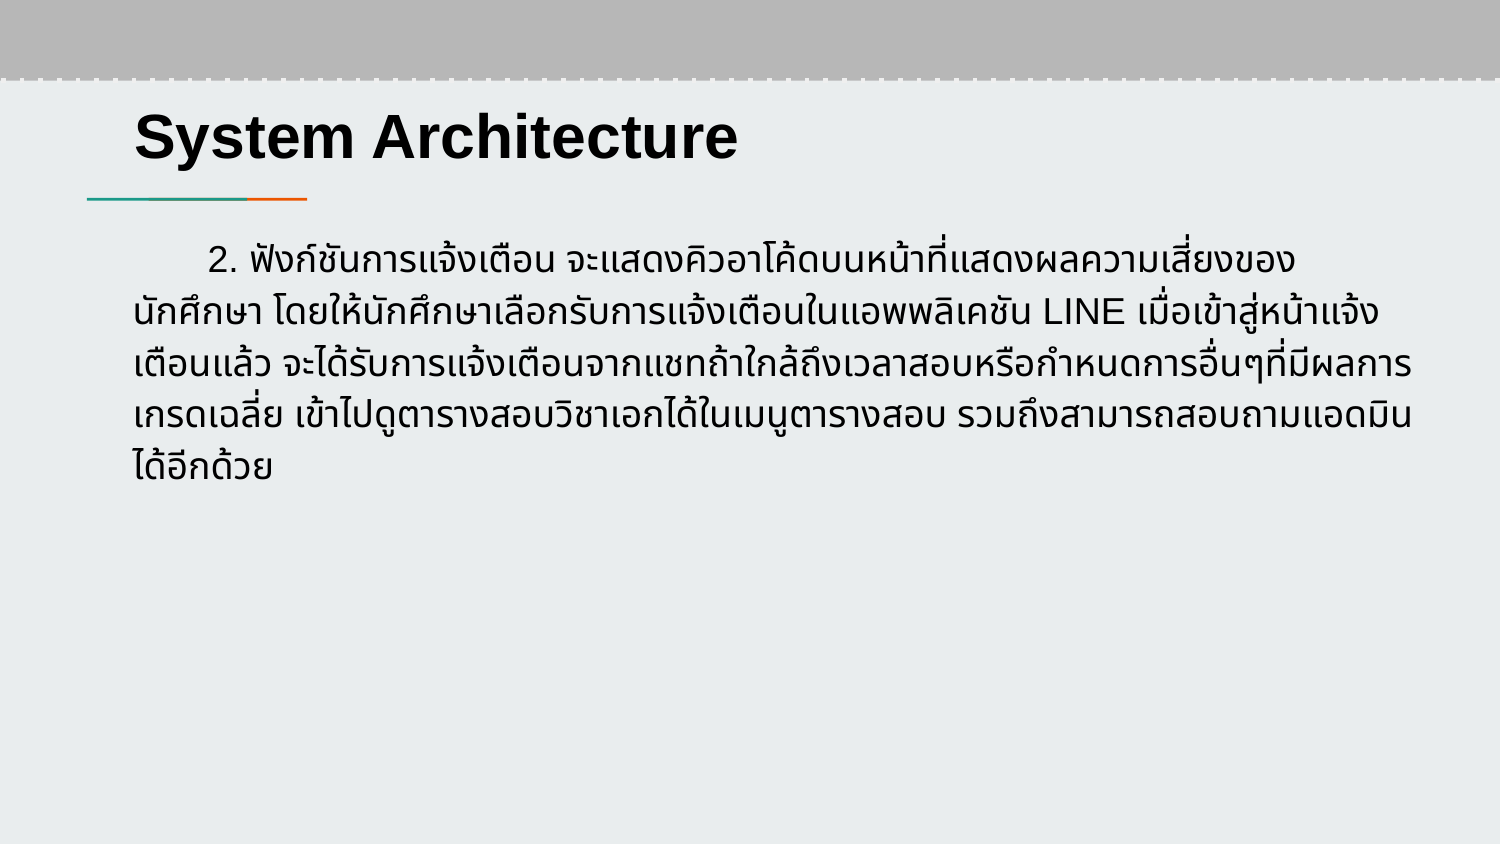

System Architecture

2. ฟังก์ชันการแจ้งเตือน จะแสดงคิวอาโค้ดบนหน้าที่แสดงผลความเสี่ยงของนักศึกษา โดยให้นักศึกษาเลือกรับการแจ้งเตือนในแอพพลิเคชัน LINE เมื่อเข้าสู่หน้าแจ้งเตือนแล้ว จะได้รับการแจ้งเตือนจากแชทถ้าใกล้ถึงเวลาสอบหรือกำหนดการอื่นๆที่มีผลการเกรดเฉลี่ย เข้าไปดูตารางสอบวิชาเอกได้ในเมนูตารางสอบ รวมถึงสามารถสอบถามแอดมินได้อีกด้วย